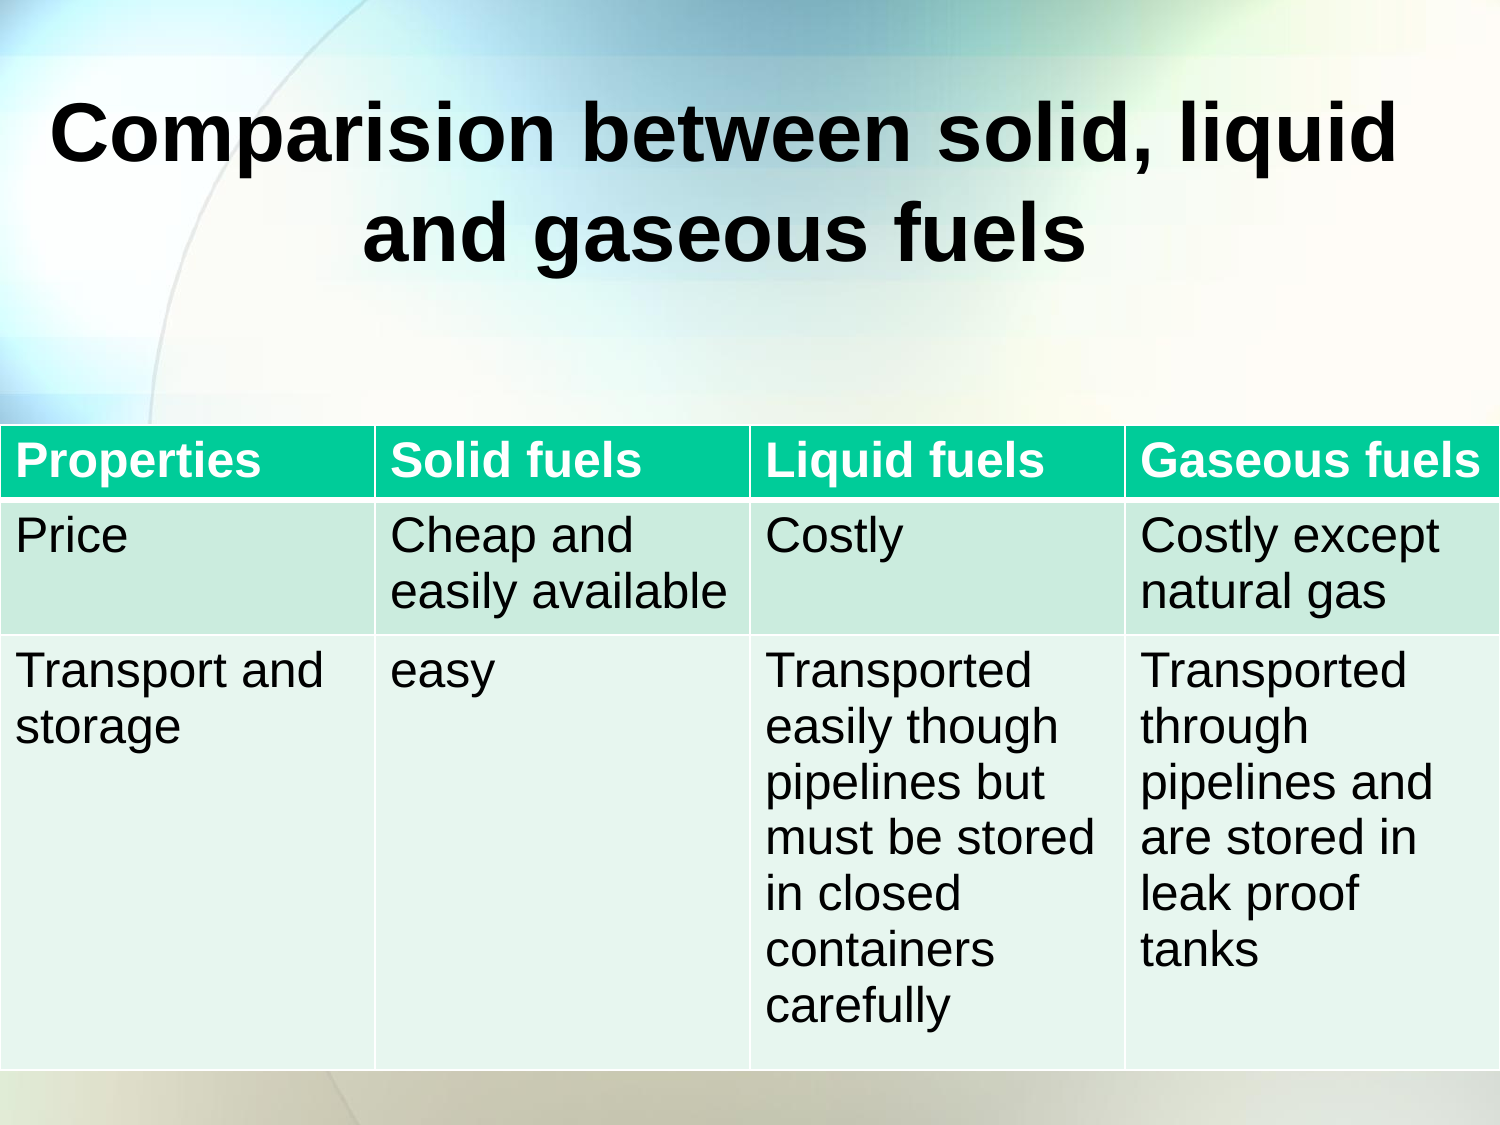

# Comparision between solid, liquid and gaseous fuels
| Properties | Solid fuels | Liquid fuels | Gaseous fuels |
| --- | --- | --- | --- |
| Price | Cheap and easily available | Costly | Costly except natural gas |
| Transport and storage | easy | Transported easily though pipelines but must be stored in closed containers carefully | Transported through pipelines and are stored in leak proof tanks |